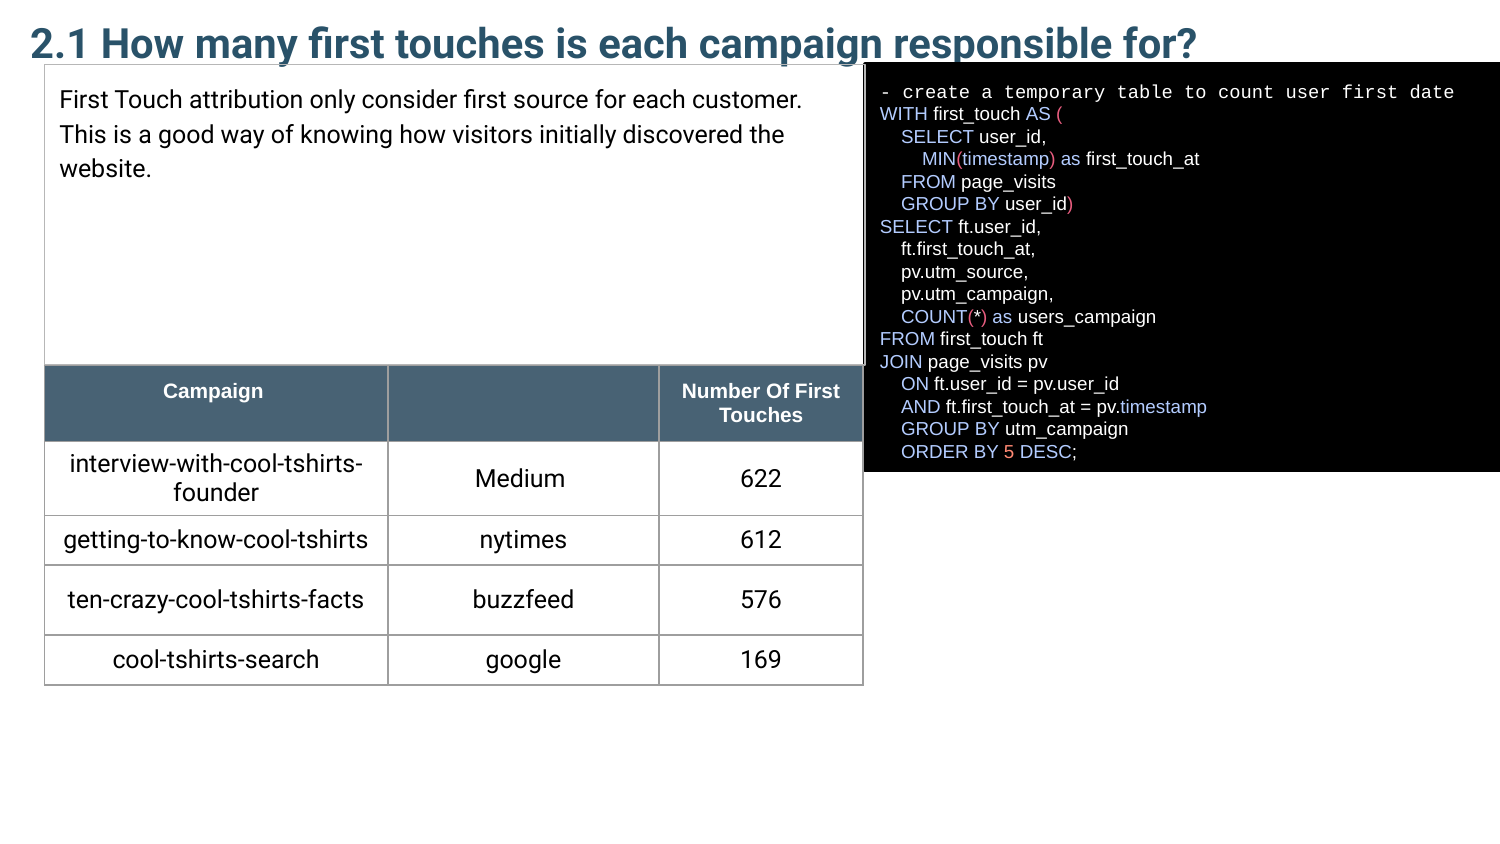

2.1 How many first touches is each campaign responsible for?
First Touch attribution only consider first source for each customer. This is a good way of knowing how visitors initially discovered the website.

- create a temporary table to count user first date WITH first_touch AS (
    SELECT user_id,
        MIN(timestamp) as first_touch_at
    FROM page_visits
    GROUP BY user_id)
SELECT ft.user_id,
    ft.first_touch_at,
    pv.utm_source,
    pv.utm_campaign,
    COUNT(*) as users_campaign
FROM first_touch ft
JOIN page_visits pv
    ON ft.user_id = pv.user_id
    AND ft.first_touch_at = pv.timestamp
    GROUP BY utm_campaign
    ORDER BY 5 DESC;
| Campaign |  | Number Of First Touches |
| --- | --- | --- |
| interview-with-cool-tshirts-founder | Medium | 622 |
| getting-to-know-cool-tshirts | nytimes | 612 |
| ten-crazy-cool-tshirts-facts | buzzfeed | 576 |
| cool-tshirts-search | google | 169 |